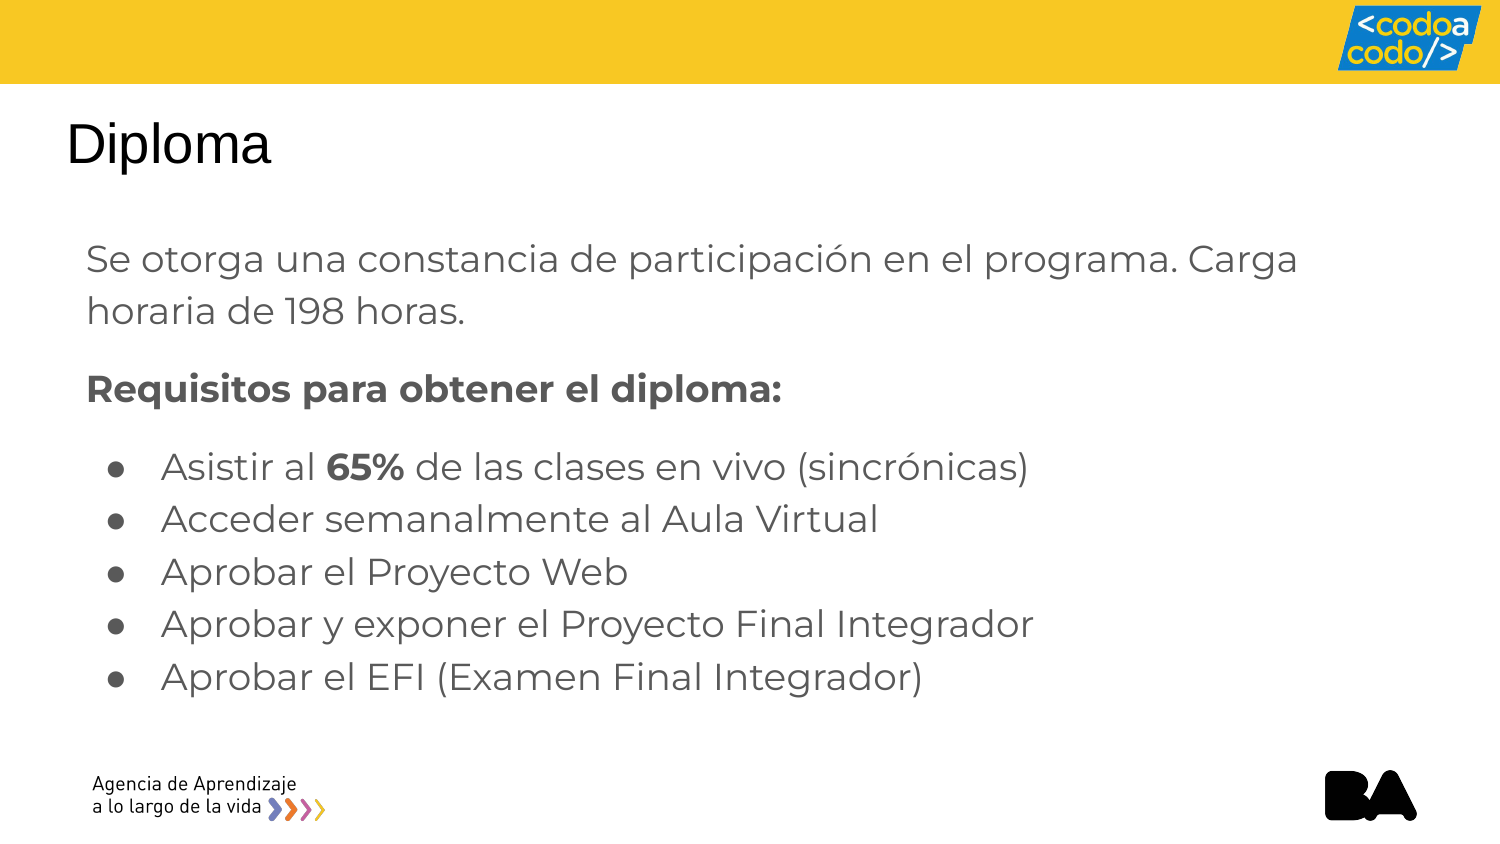

# Diploma
Se otorga una constancia de participación en el programa. Carga horaria de 198 horas.
Requisitos para obtener el diploma:
Asistir al 65% de las clases en vivo (sincrónicas)
Acceder semanalmente al Aula Virtual
Aprobar el Proyecto Web
Aprobar y exponer el Proyecto Final Integrador
Aprobar el EFI (Examen Final Integrador)